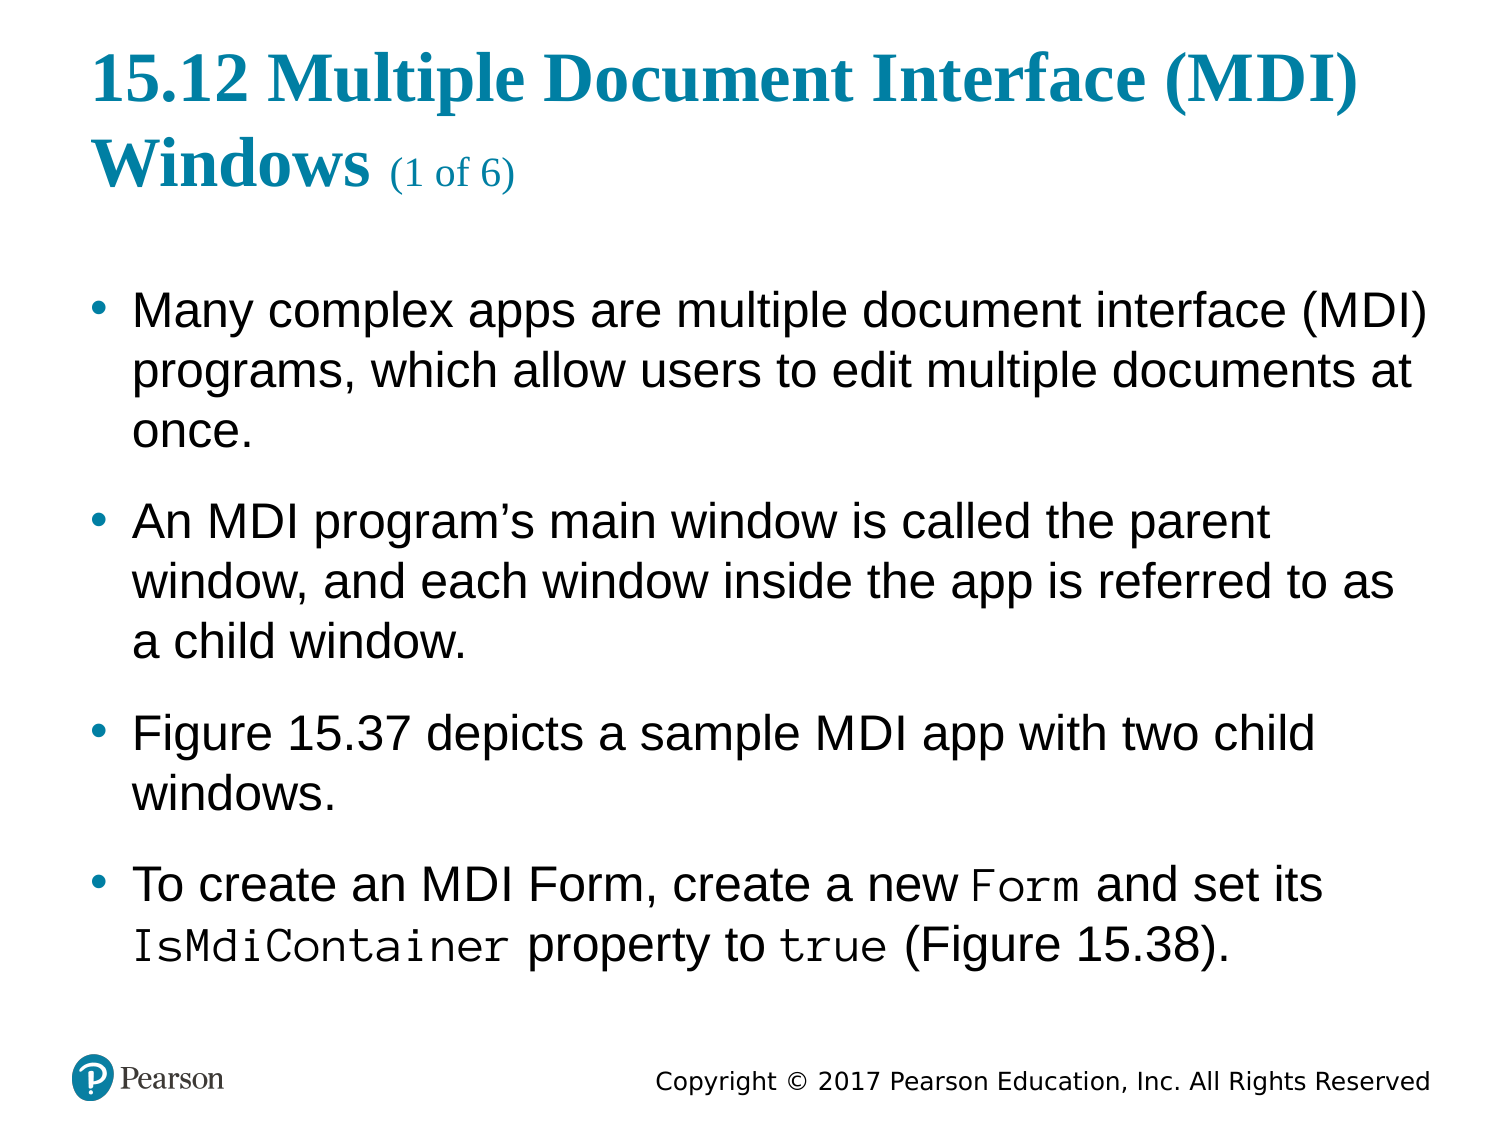

# 15.12 Multiple Document Interface (M D I) Windows (1 of 6)
Many complex apps are multiple document interface (M D I) programs, which allow users to edit multiple documents at once.
An M D I program’s main window is called the parent window, and each window inside the app is referred to as a child window.
Figure 15.37 depicts a sample M D I app with two child windows.
To create an M D I Form, create a new Form and set its IsMdiContainer property to true (Figure 15.38).